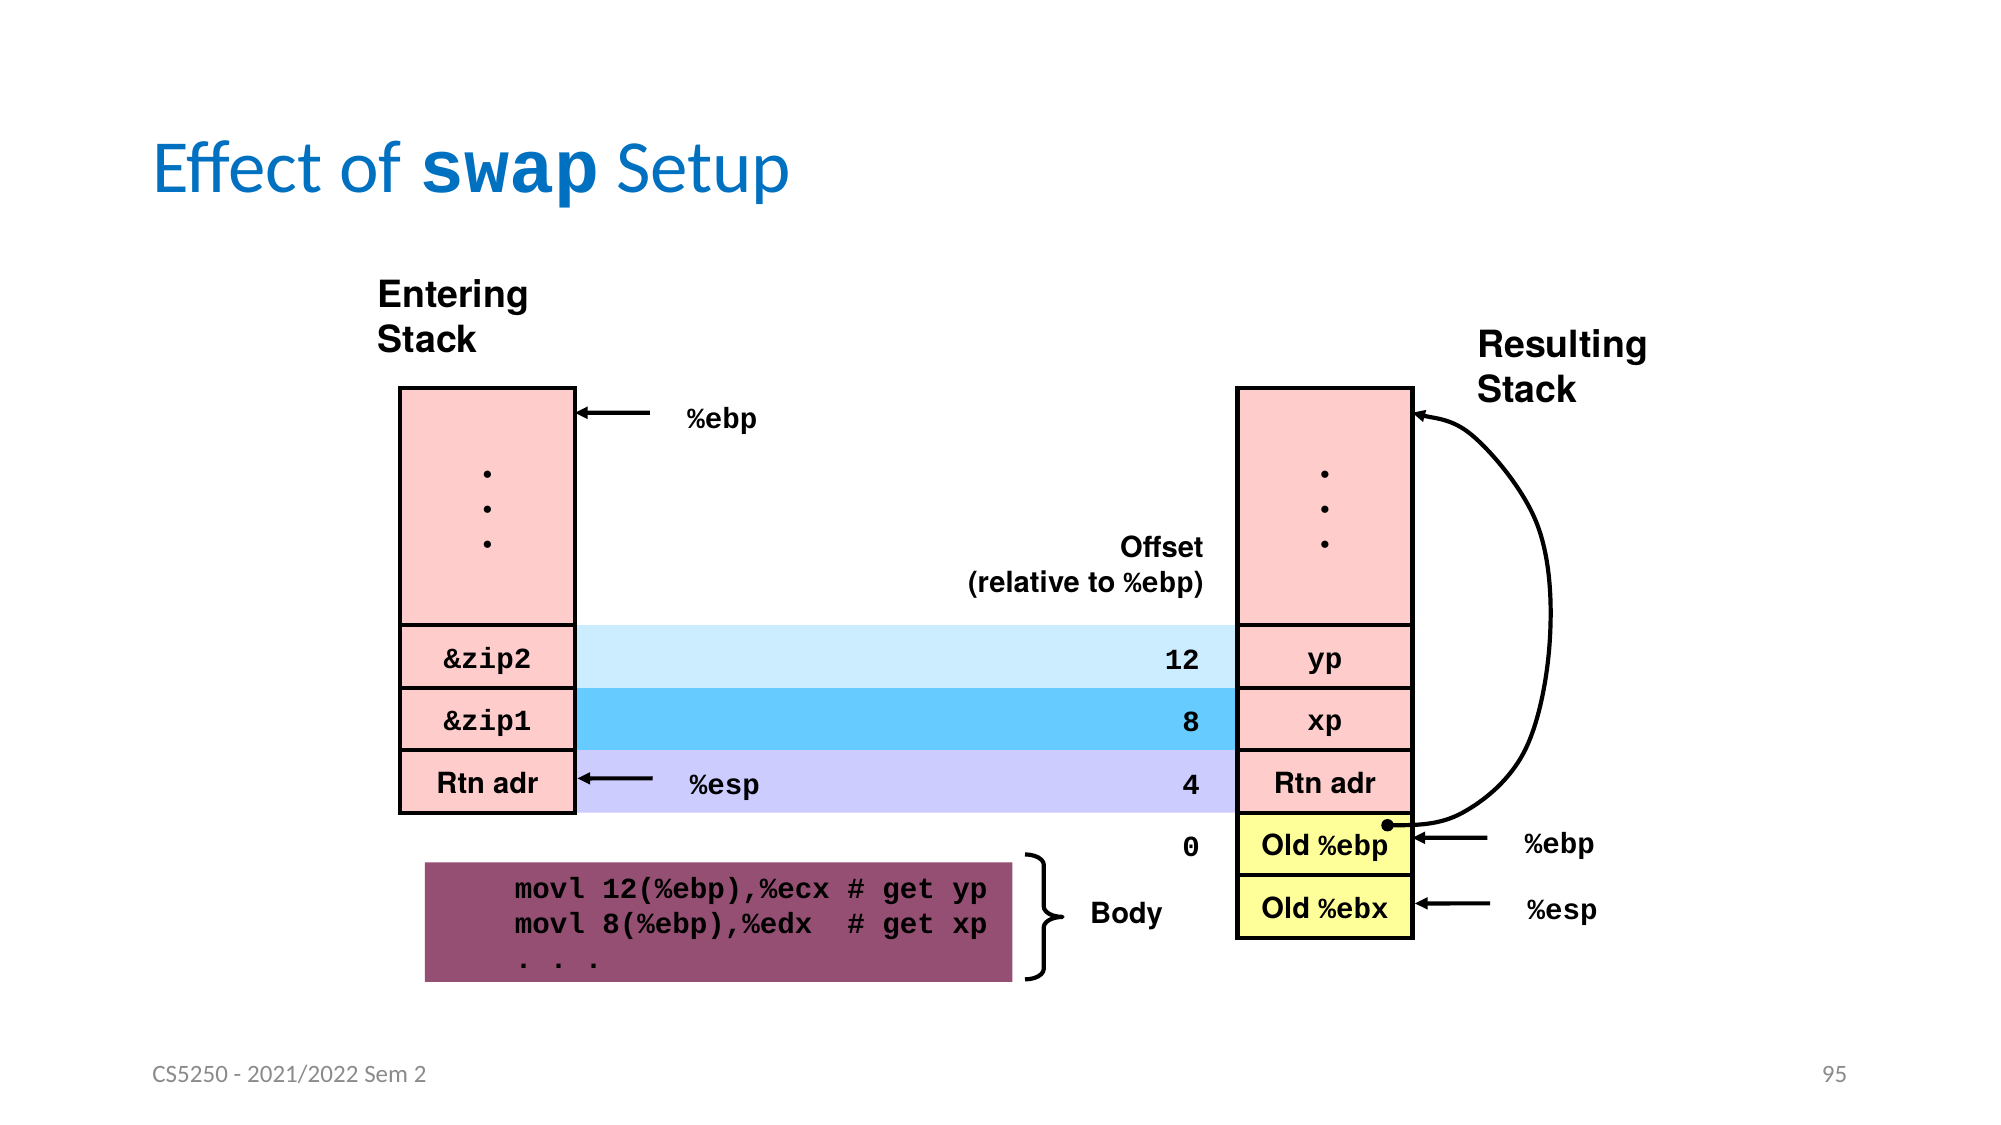

# Effect of swap Setup
Entering
Stack

Resulting
Stack
•
•
•
•
•
•
%ebp

Offset
(relative to %ebp)
&zip2

yp
12
&zip1

xp
 8
Rtn adr

Rtn adr
%esp
 4

Old %ebp
%ebp
 0

	movl 12(%ebp),%ecx # get yp
	movl 8(%ebp),%edx  # get xp
	. . .
Old %ebx
%esp
Body

CS5250 - 2021/2022 Sem 2
95